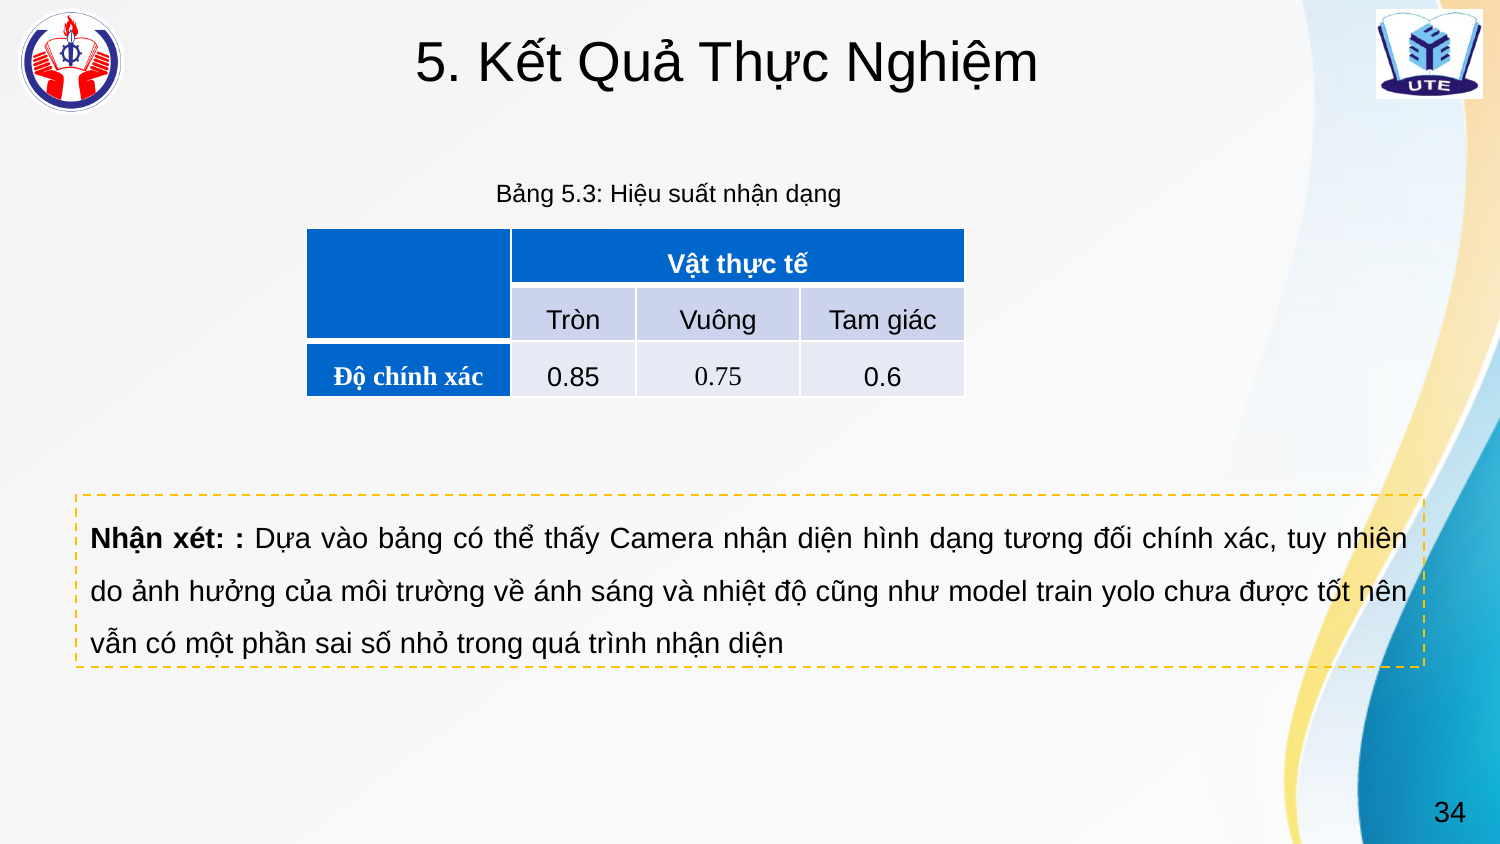

# 5. Kết Quả Thực Nghiệm
Bảng 5.3: Hiệu suất nhận dạng
|  | Vật thực tế |  |  |
| --- | --- | --- | --- |
|  | Tròn | Vuông | Tam giác |
| Độ chính xác | 0.85 | 0.75 | 0.6 |
Nhận xét: : Dựa vào bảng có thể thấy Camera nhận diện hình dạng tương đối chính xác, tuy nhiên do ảnh hưởng của môi trường về ánh sáng và nhiệt độ cũng như model train yolo chưa được tốt nên vẫn có một phần sai số nhỏ trong quá trình nhận diện
34